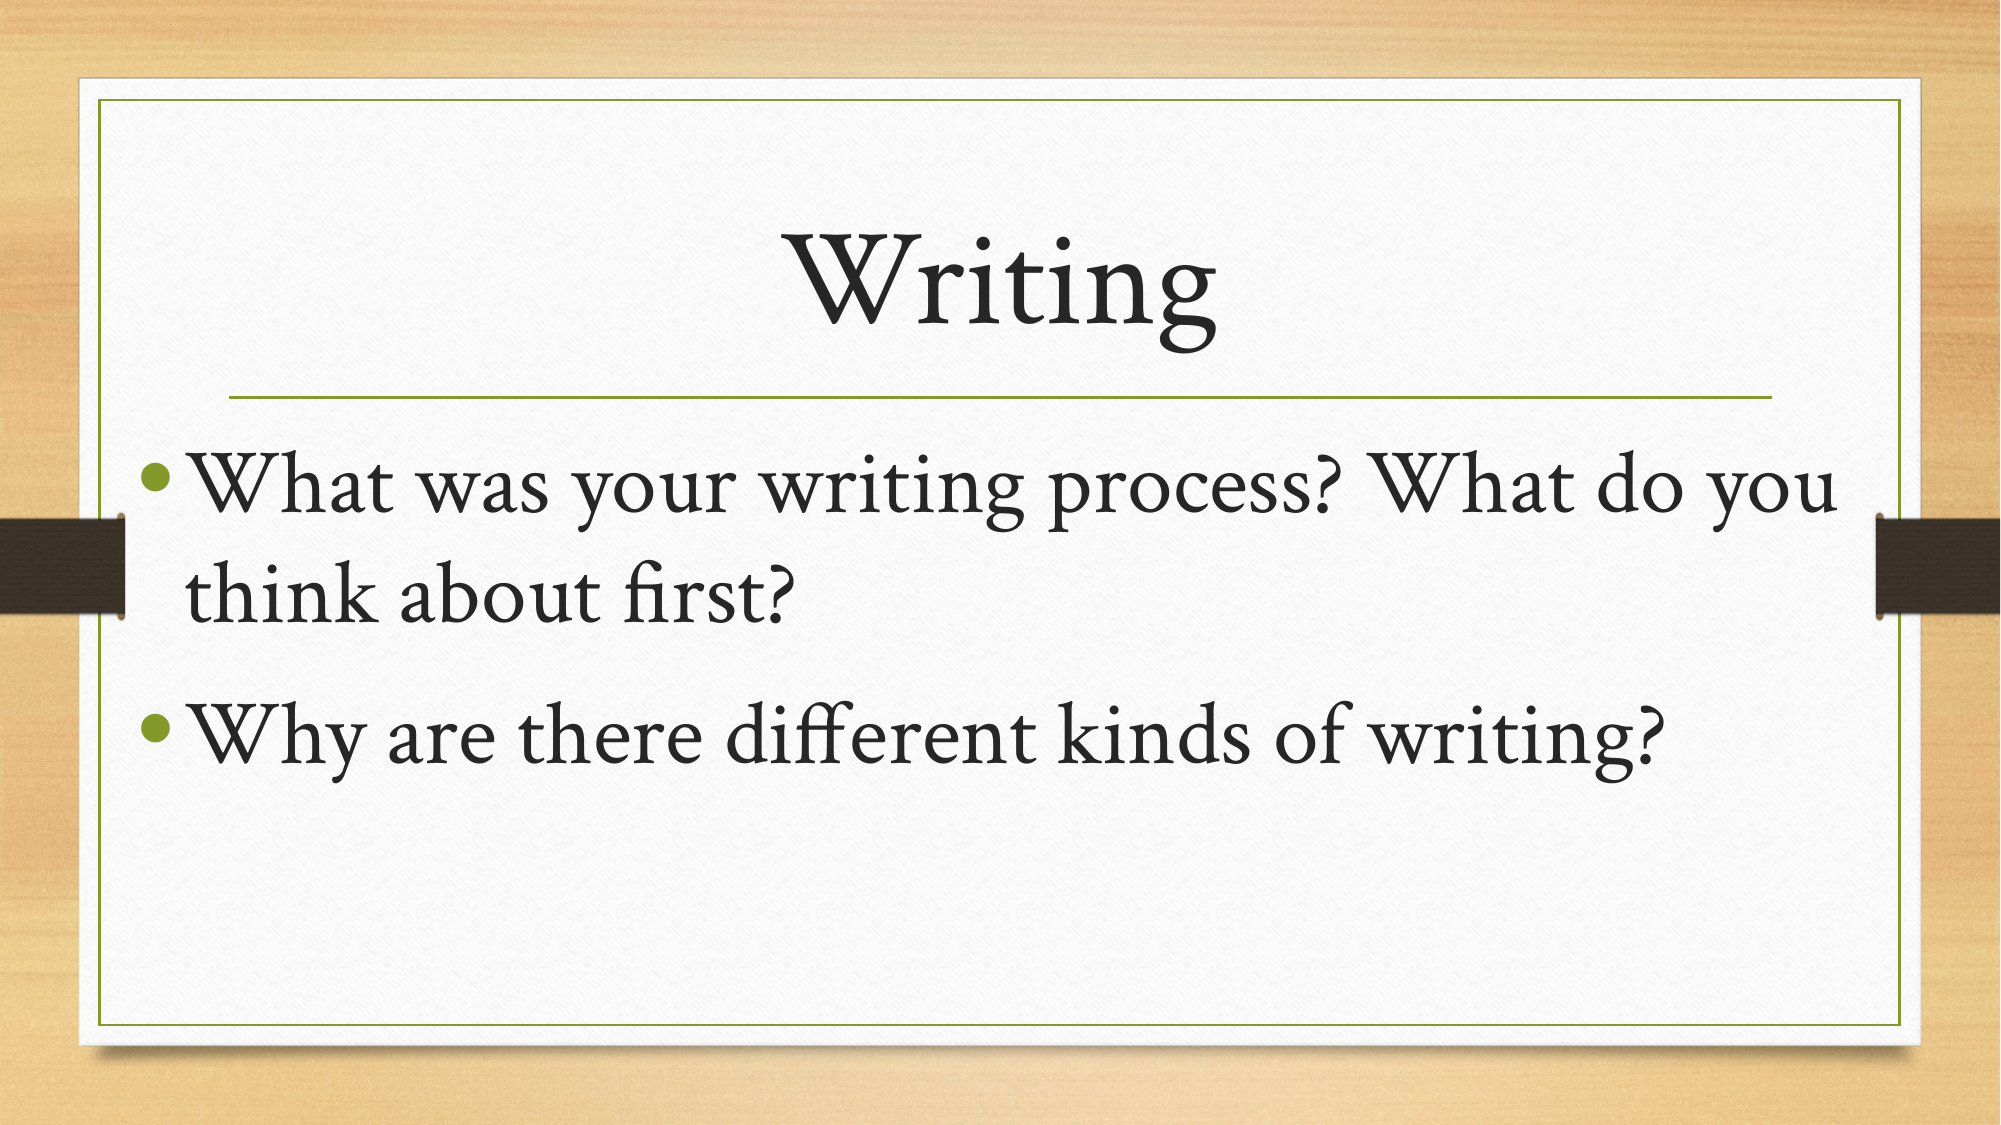

# Writing
What was your writing process? What do you think about first?
Why are there different kinds of writing?